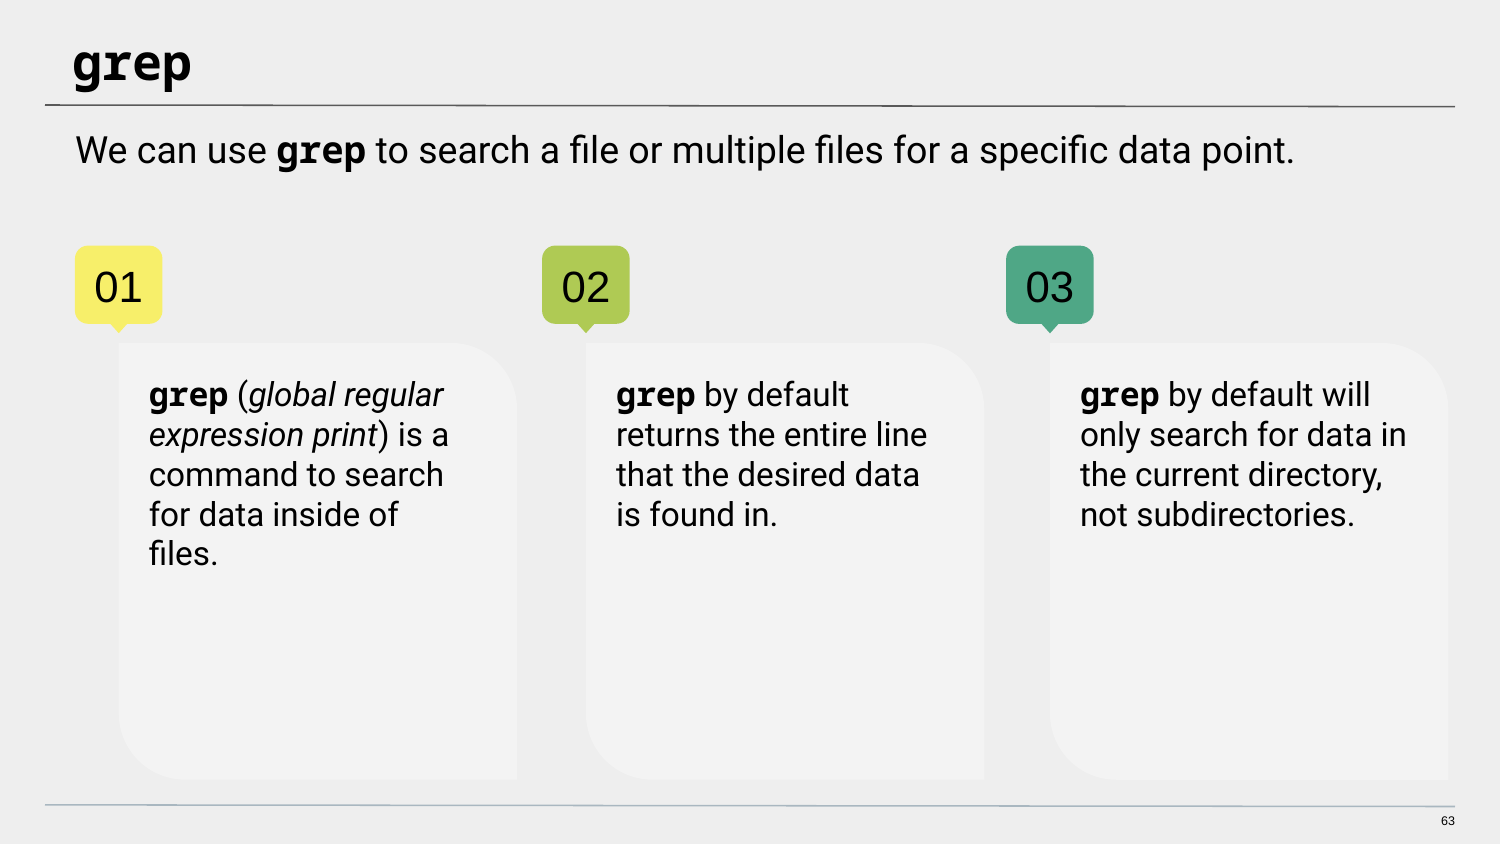

# grep
We can use grep to search a file or multiple files for a specific data point.
01

02

03

grep (global regular expression print) is a command to search for data inside of files.
grep by default returns the entire line that the desired data is found in.

grep by default will only search for data in the current directory, not subdirectories.
63